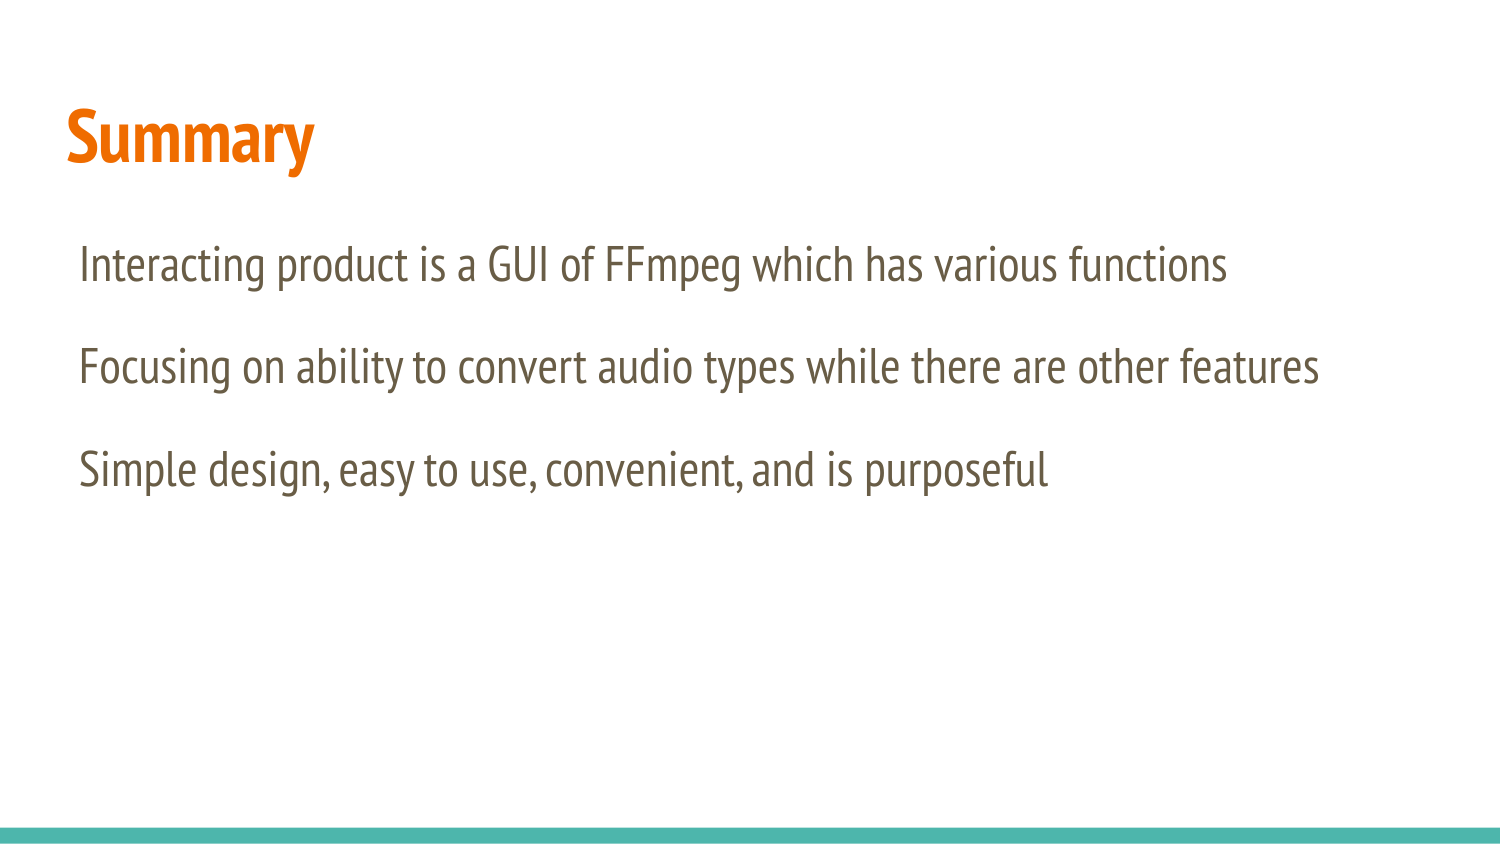

# Summary
Interacting product is a GUI of FFmpeg which has various functions
Focusing on ability to convert audio types while there are other features
Simple design, easy to use, convenient, and is purposeful